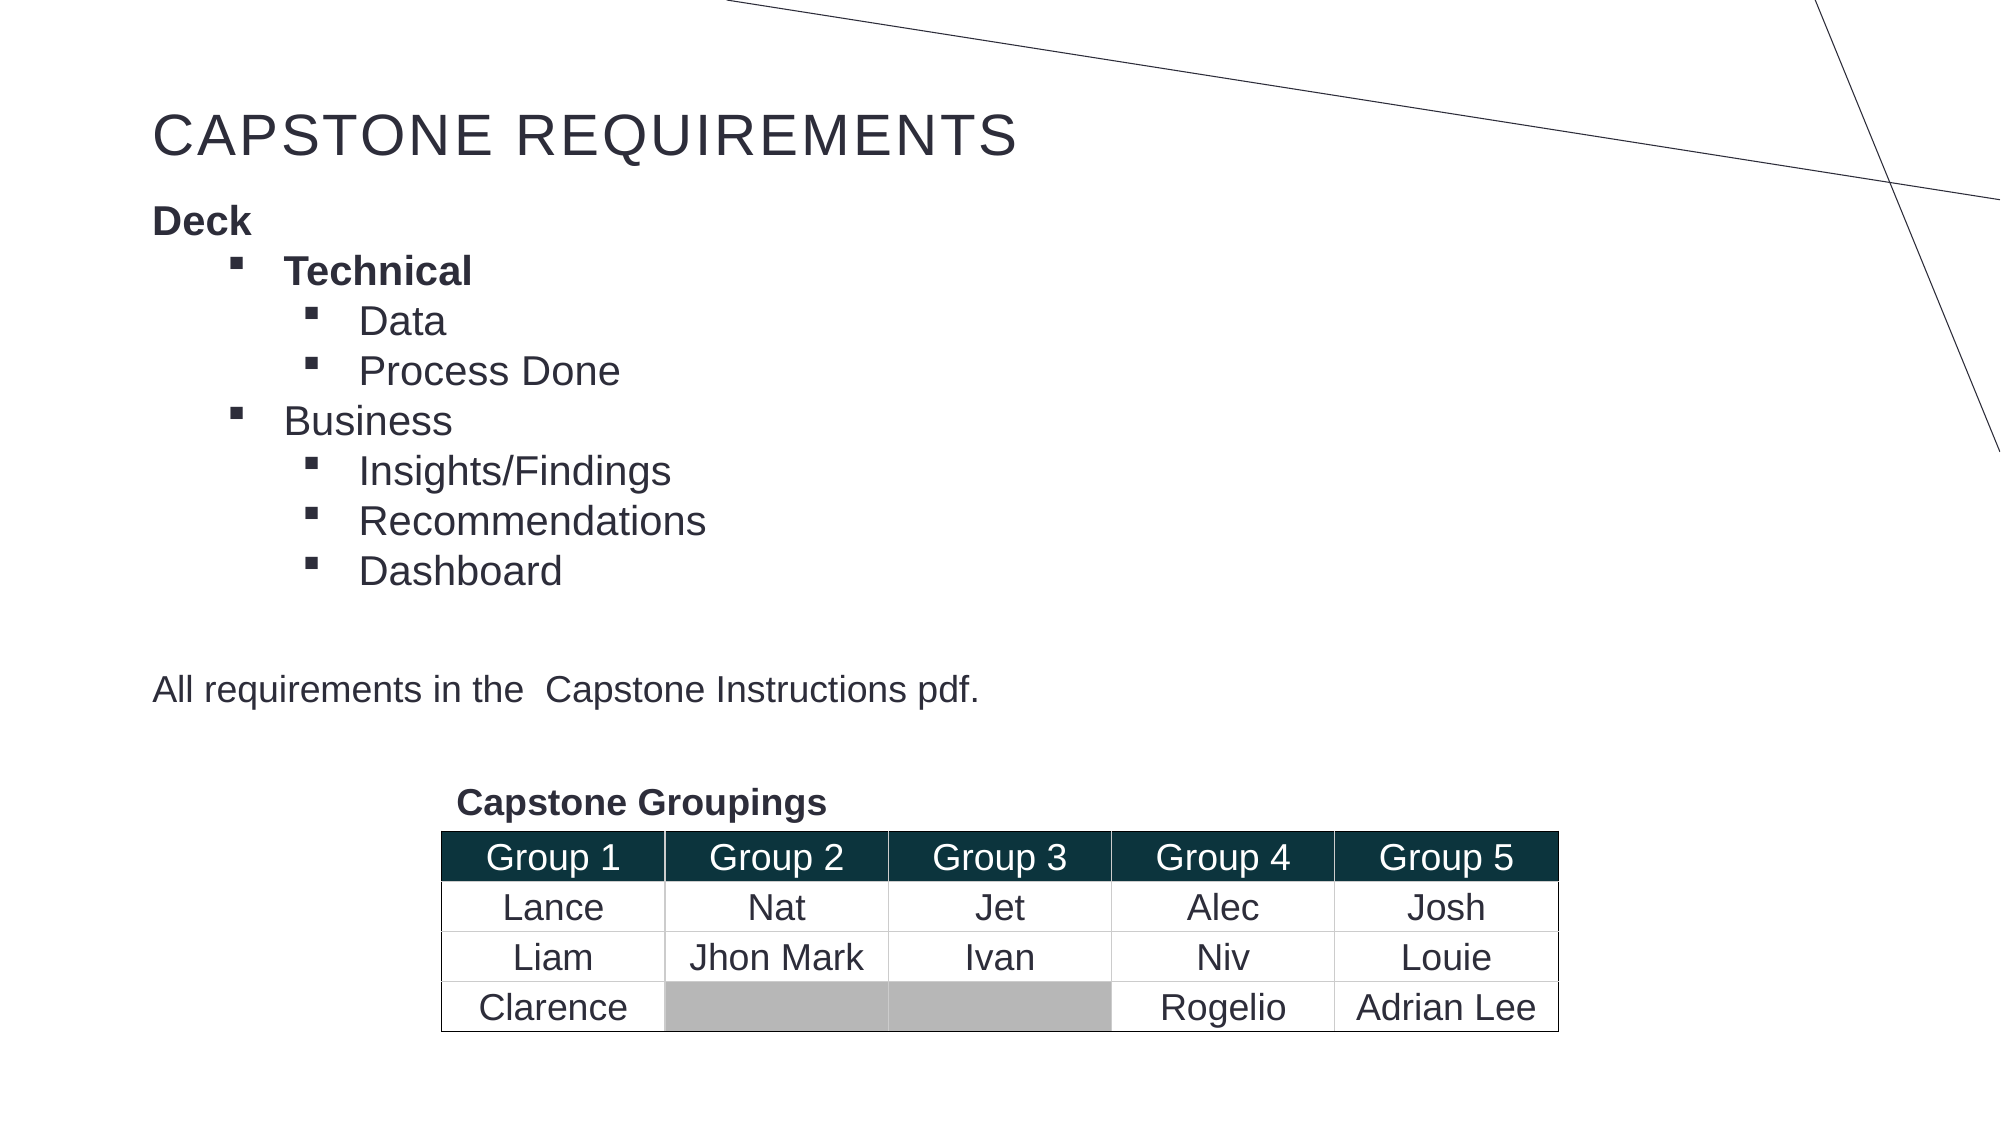

# Capstone Requirements
Deck
Technical
Data
Process Done
Business
Insights/Findings
Recommendations
Dashboard
All requirements in the  Capstone Instructions pdf.
Capstone Groupings
| Group 1 | Group 2 | Group 3 | Group 4 | Group 5 |
| --- | --- | --- | --- | --- |
| Lance | Nat | Jet | Alec | Josh |
| Liam | Jhon Mark | Ivan | Niv | Louie |
| Clarence |  |  | Rogelio | Adrian Lee |